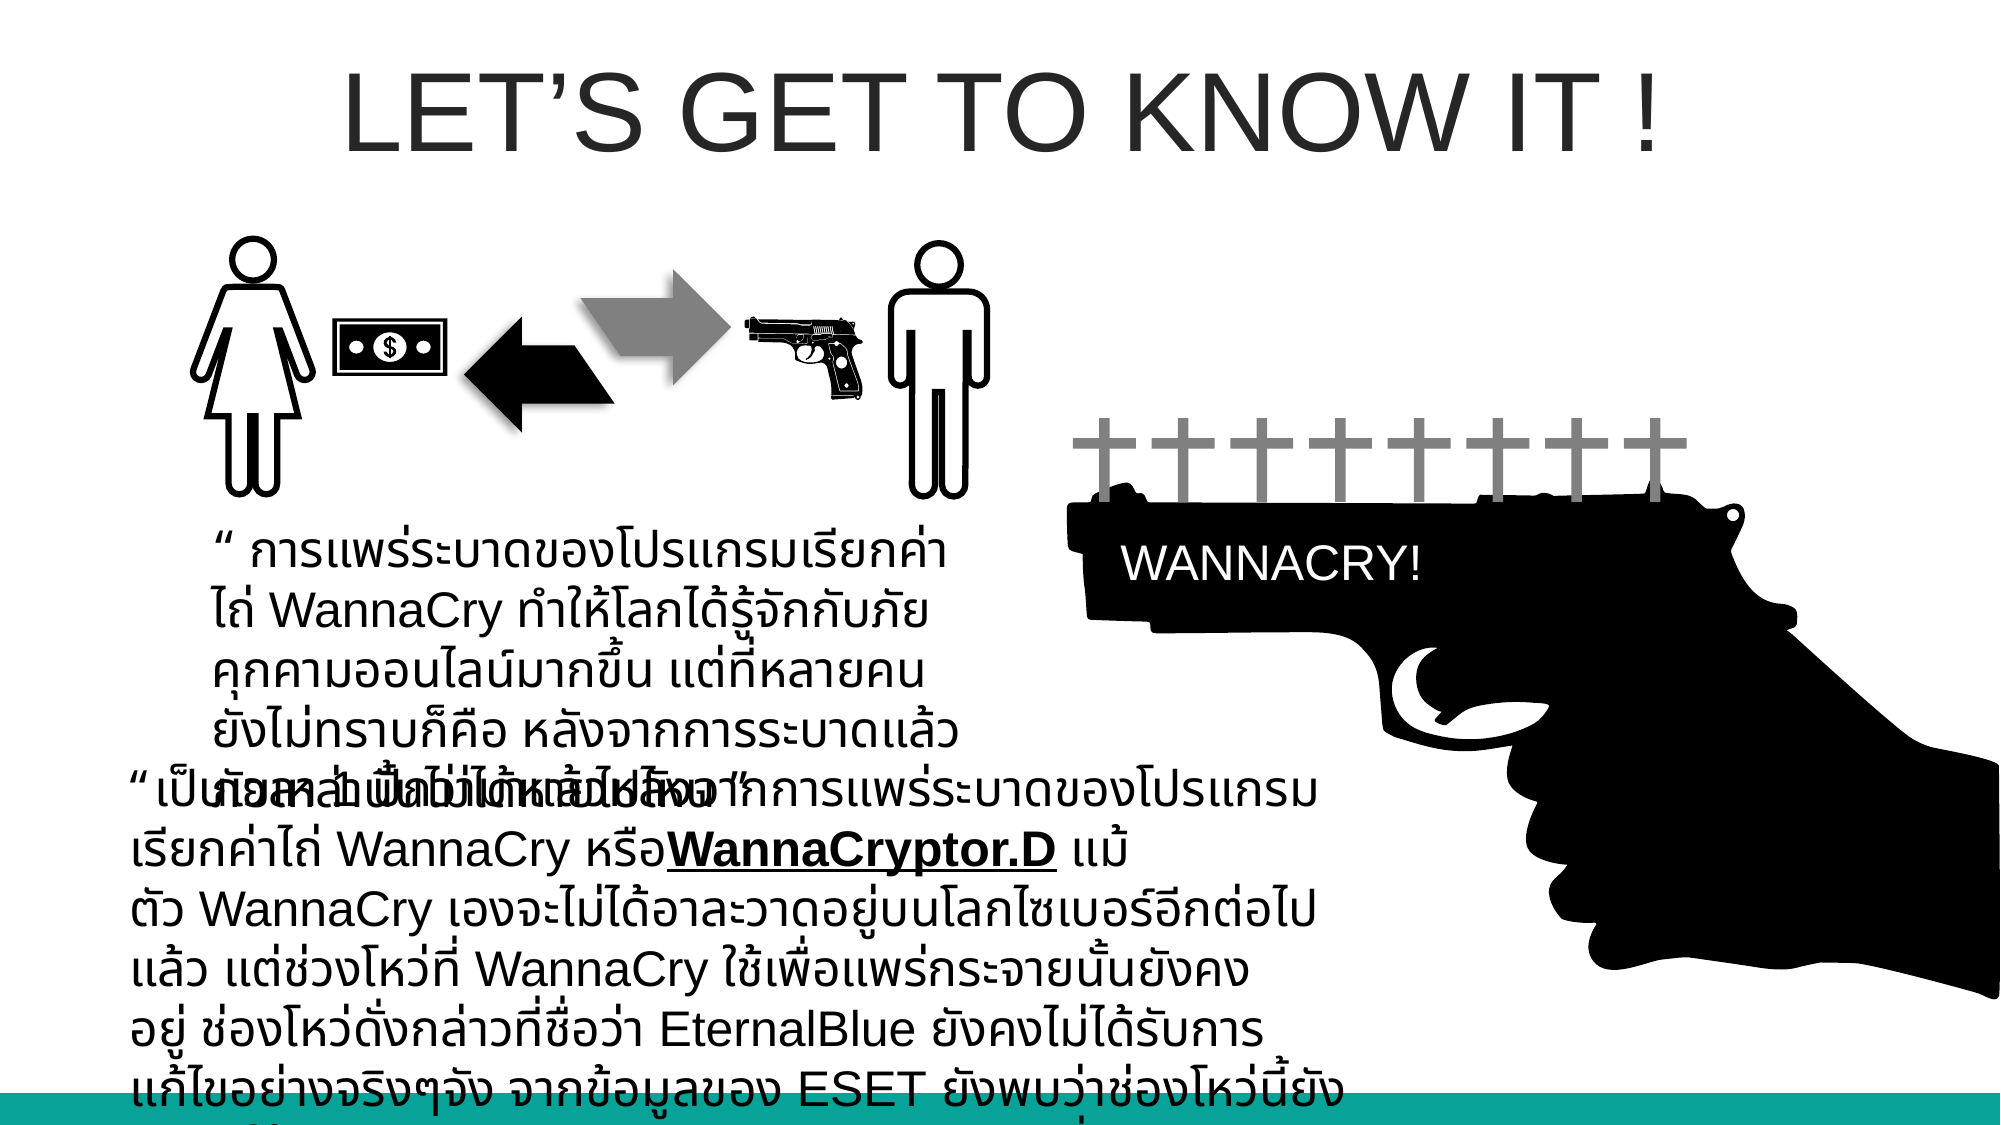

LET’S GET TO KNOW IT !

“ การแพร่ระบาดของโปรแกรมเรียกค่าไถ่ WannaCry ทำให้โลกได้รู้จักกับภัยคุกคามออนไลน์มากขึ้น แต่ที่หลายคนยังไม่ทราบก็คือ หลังจากการระบาดแล้วภัยเหล่านั้นไม่ได้หายไปไหน ”
WANNACRY!
“เป็นเวลา 1 ปีกว่ามาแล้วหลังจากการแพร่ระบาดของโปรแกรมเรียกค่าไถ่ WannaCry หรือWannaCryptor.D แม้ตัว WannaCry เองจะไม่ได้อาละวาดอยู่บนโลกไซเบอร์อีกต่อไปแล้ว แต่ช่วงโหว่ที่ WannaCry ใช้เพื่อแพร่กระจายนั้นยังคงอยู่ ช่องโหว่ดั่งกล่าวที่ชื่อว่า EternalBlue ยังคงไม่ได้รับการแก้ไขอย่างจริงๆจัง จากข้อมูลของ ESET ยังพบว่าช่องโหว่นี้ยังคงถูกใช้งานมาอีกหลายเดือนหลังจากการระบาดเมื่อปี 2017 ”